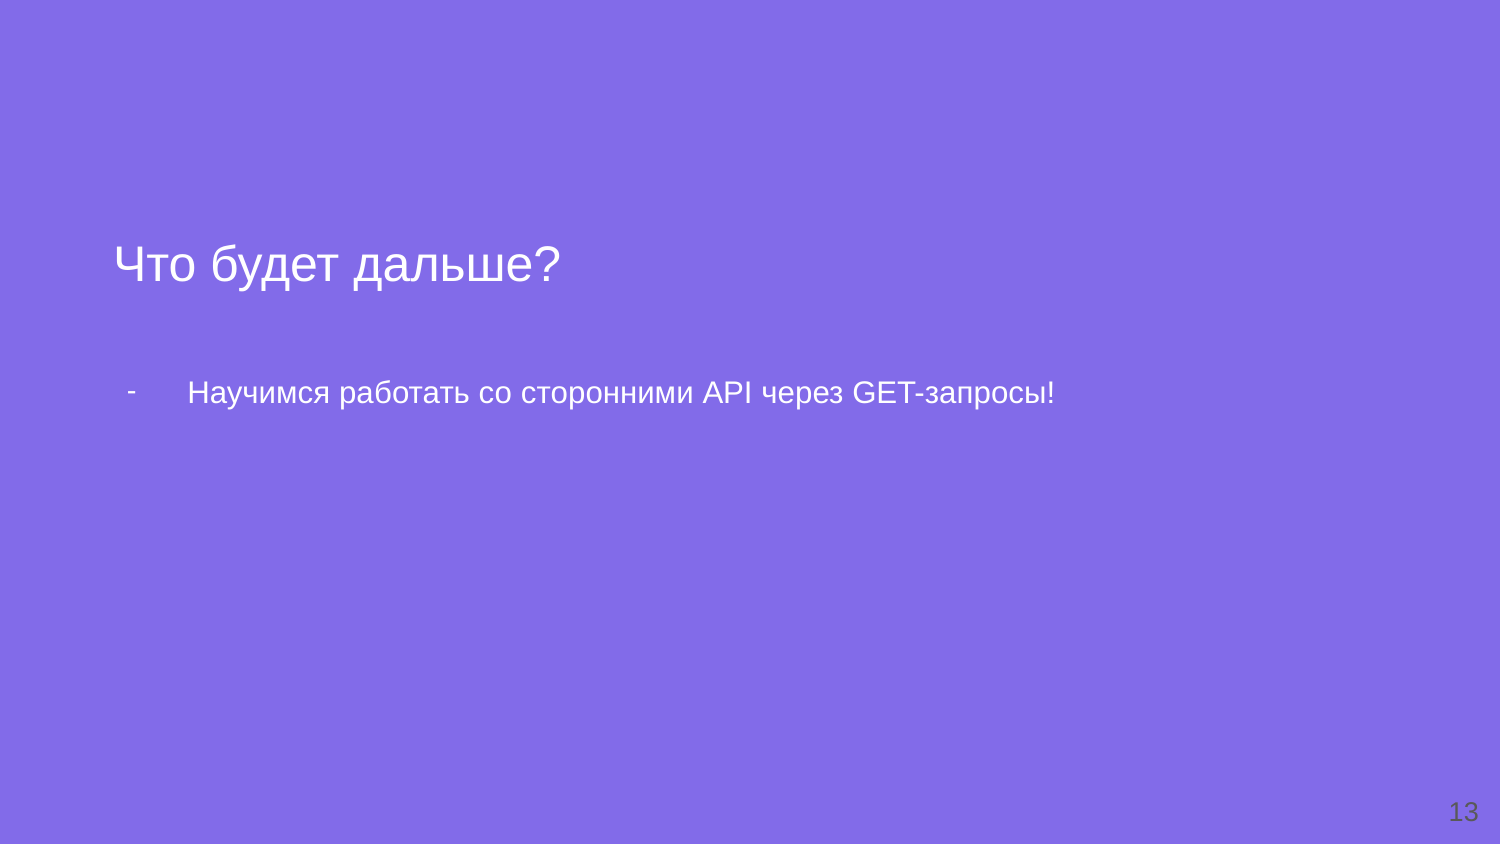

Что будет дальше?
 Научимся работать со сторонними API через GET-запросы!
13